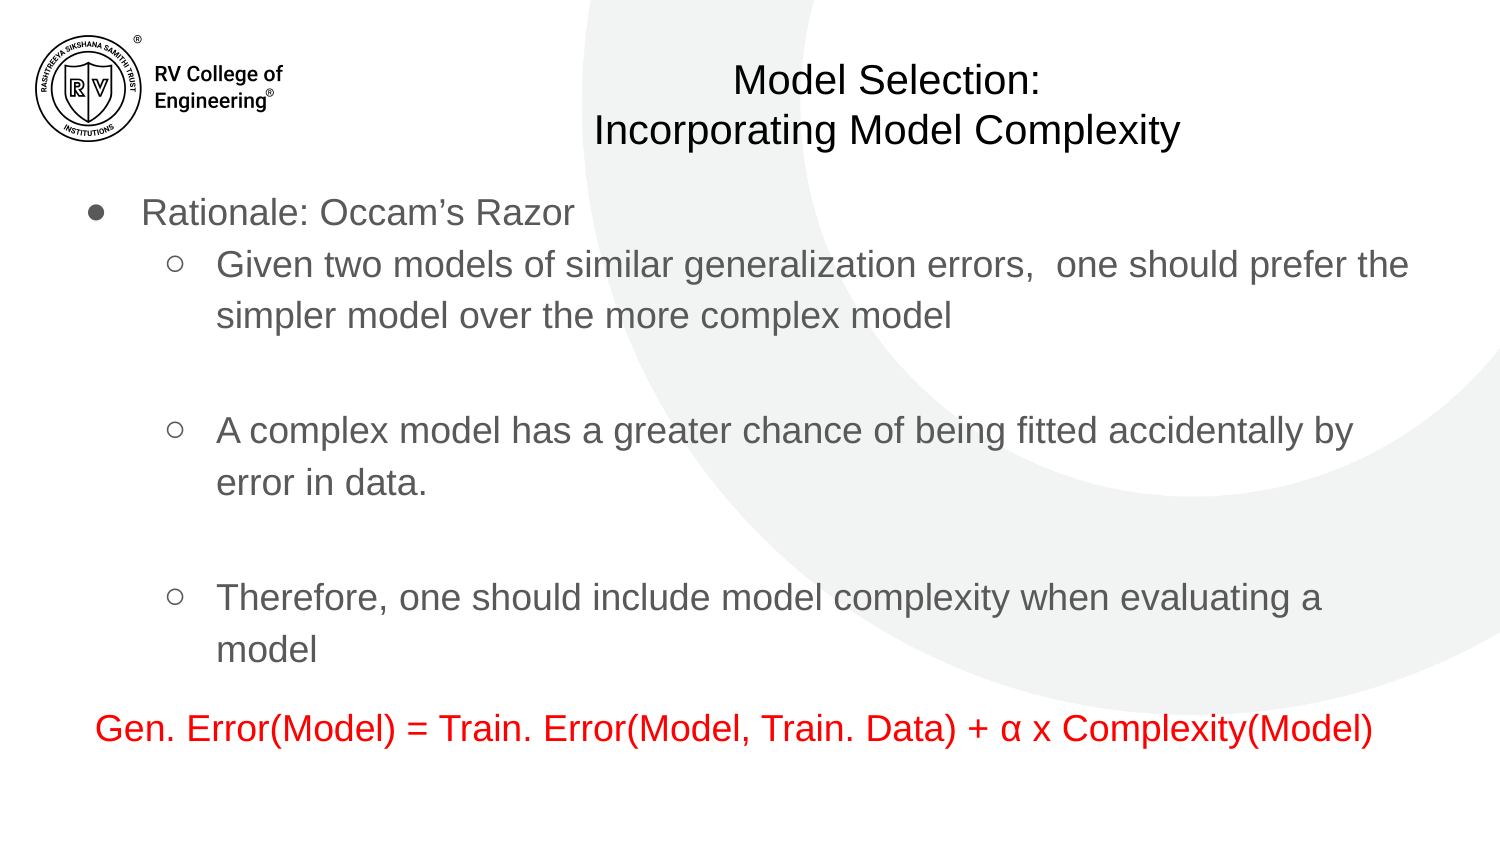

# Model Selection: Incorporating Model Complexity
Rationale: Occam’s Razor
Given two models of similar generalization errors,  one should prefer the simpler model over the more complex model

A complex model has a greater chance of being fitted accidentally by error in data.

Therefore, one should include model complexity when evaluating a model

Gen. Error(Model) = Train. Error(Model, Train. Data) + α x Complexity(Model)